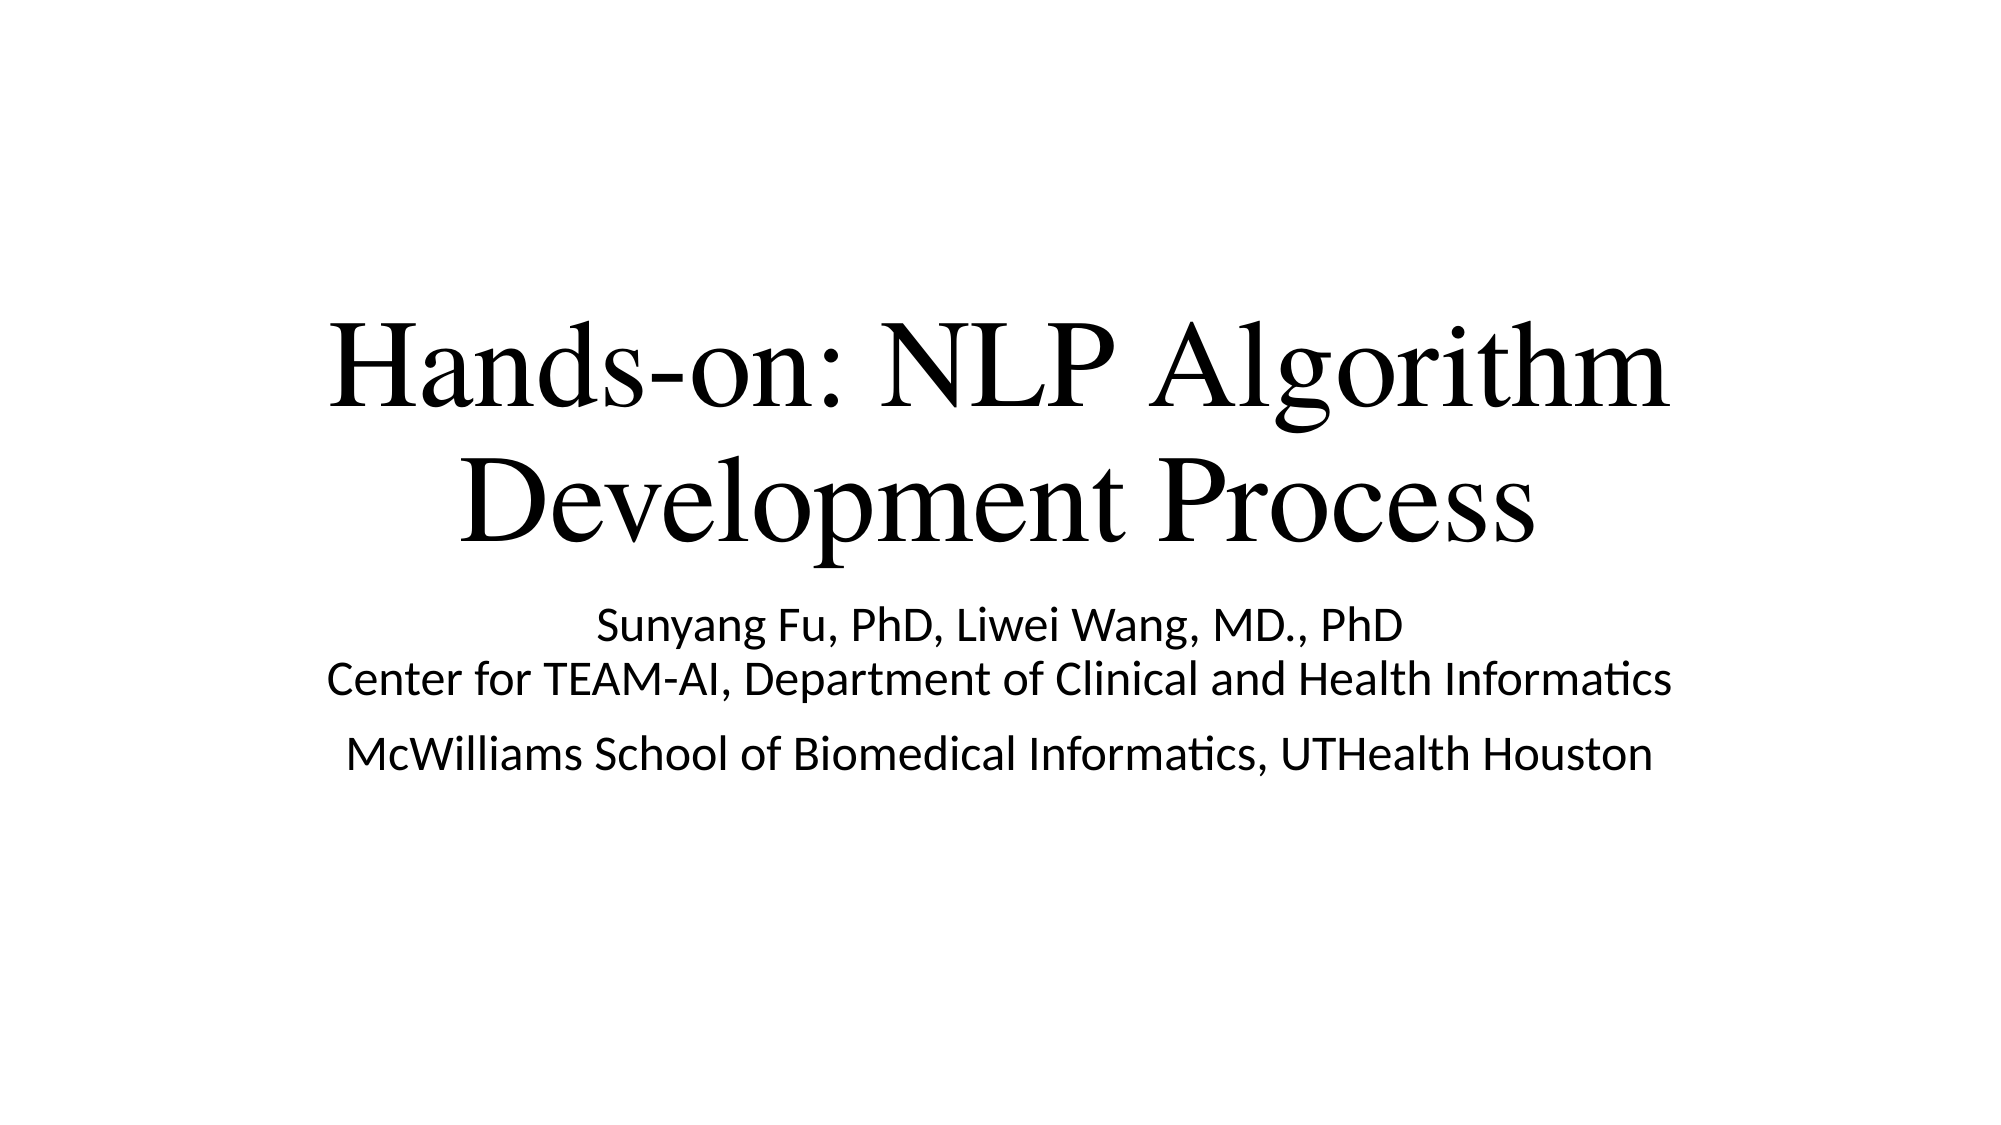

# Hands-on: NLP Algorithm Development Process
Sunyang Fu, PhD, Liwei Wang, MD., PhD
Center for TEAM-AI, Department of Clinical and Health Informatics
McWilliams School of Biomedical Informatics, UTHealth Houston